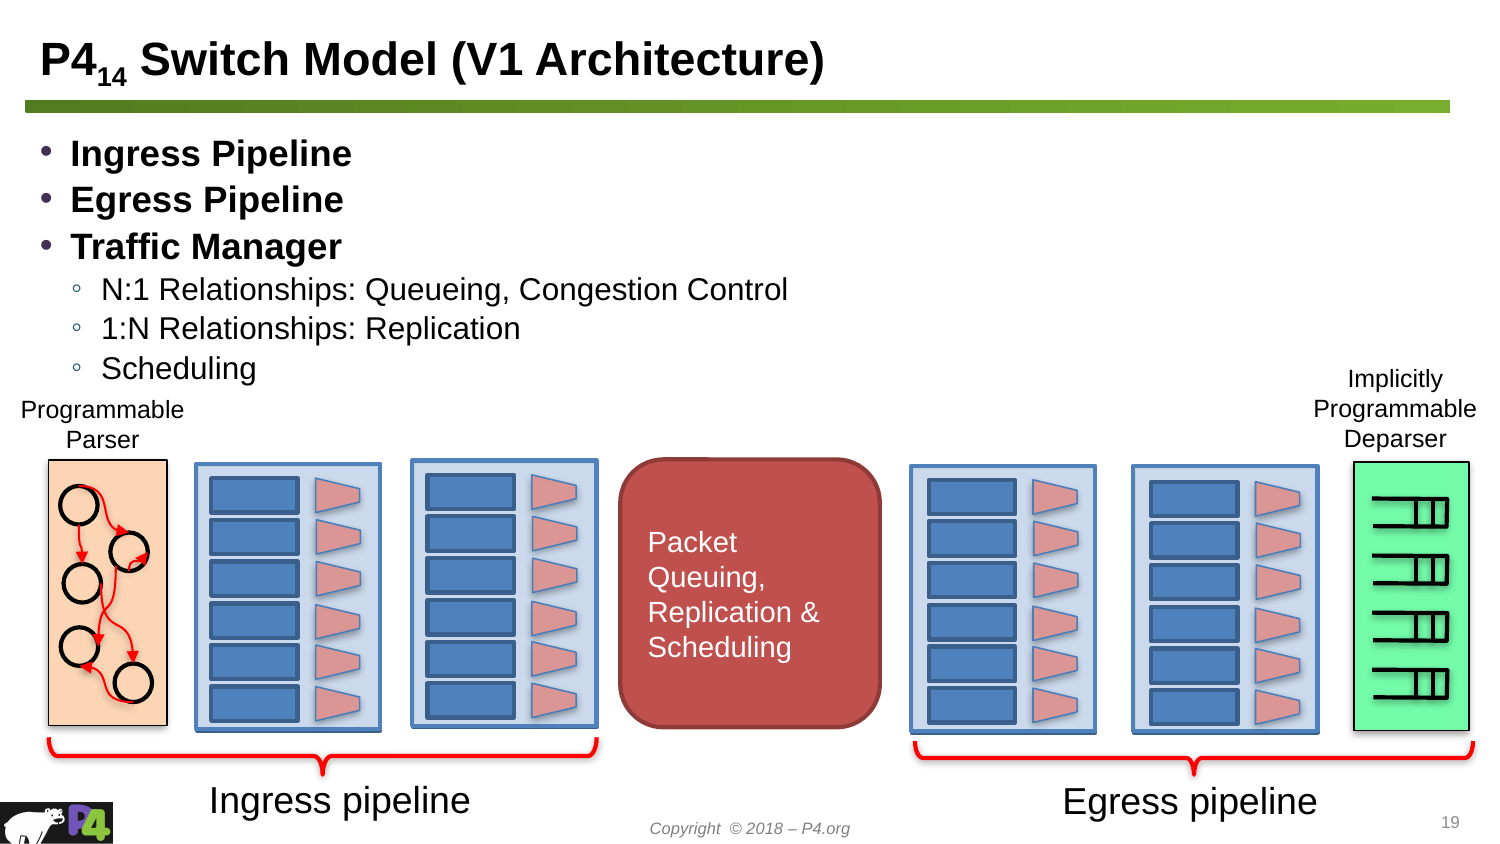

# P414 Switch Model (V1 Architecture)
Ingress Pipeline
Egress Pipeline
Traffic Manager
N:1 Relationships: Queueing, Congestion Control
1:N Relationships: Replication
Scheduling

Implicitly Programmable
Deparser
Programmable
Parser

Packet Queuing, Replication & Scheduling

Ingress pipeline
Egress pipeline
19